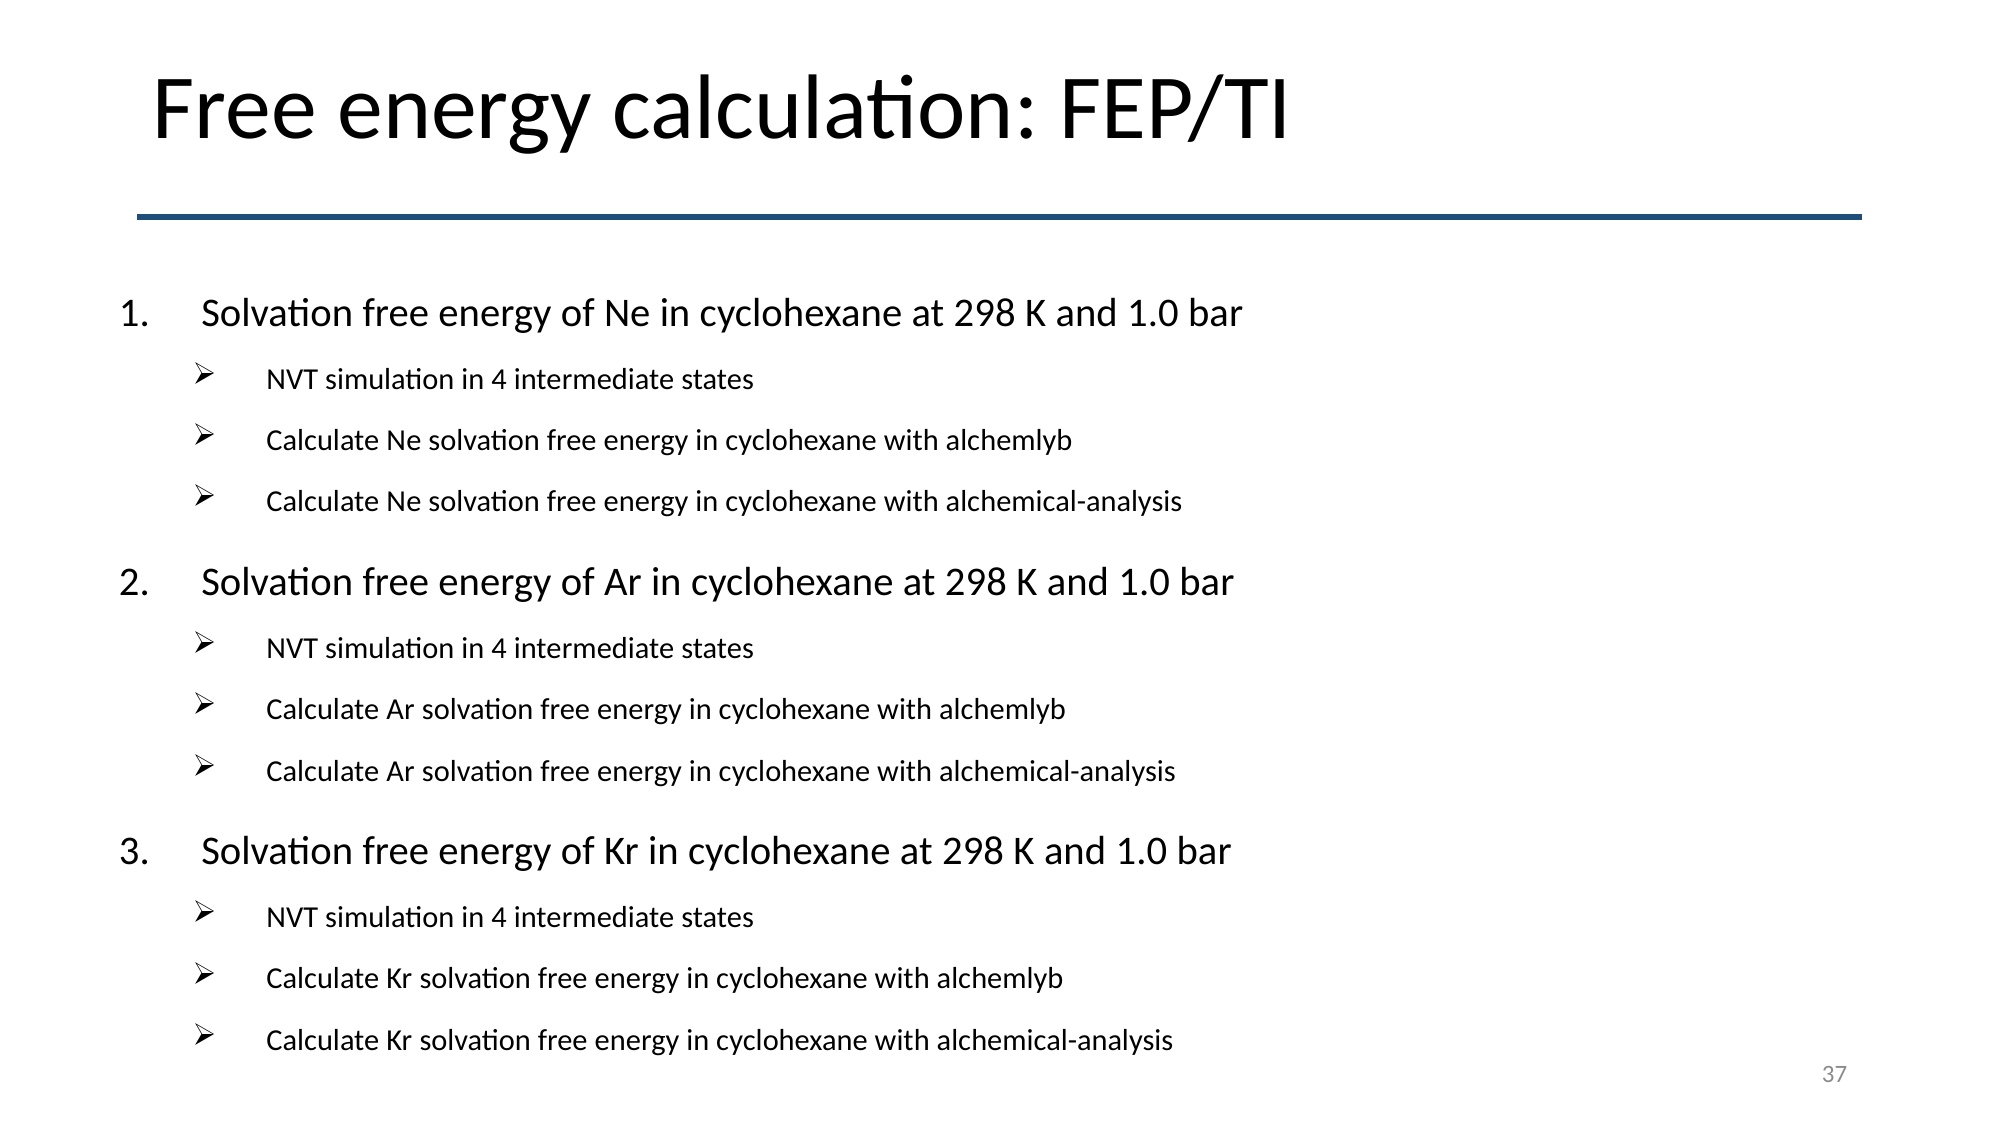

# Free energy calculation: FEP/TI
Solvation free energy of Ne in cyclohexane at 298 K and 1.0 bar
NVT simulation in 4 intermediate states
Calculate Ne solvation free energy in cyclohexane with alchemlyb
Calculate Ne solvation free energy in cyclohexane with alchemical-analysis
Solvation free energy of Ar in cyclohexane at 298 K and 1.0 bar
NVT simulation in 4 intermediate states
Calculate Ar solvation free energy in cyclohexane with alchemlyb
Calculate Ar solvation free energy in cyclohexane with alchemical-analysis
Solvation free energy of Kr in cyclohexane at 298 K and 1.0 bar
NVT simulation in 4 intermediate states
Calculate Kr solvation free energy in cyclohexane with alchemlyb
Calculate Kr solvation free energy in cyclohexane with alchemical-analysis
37